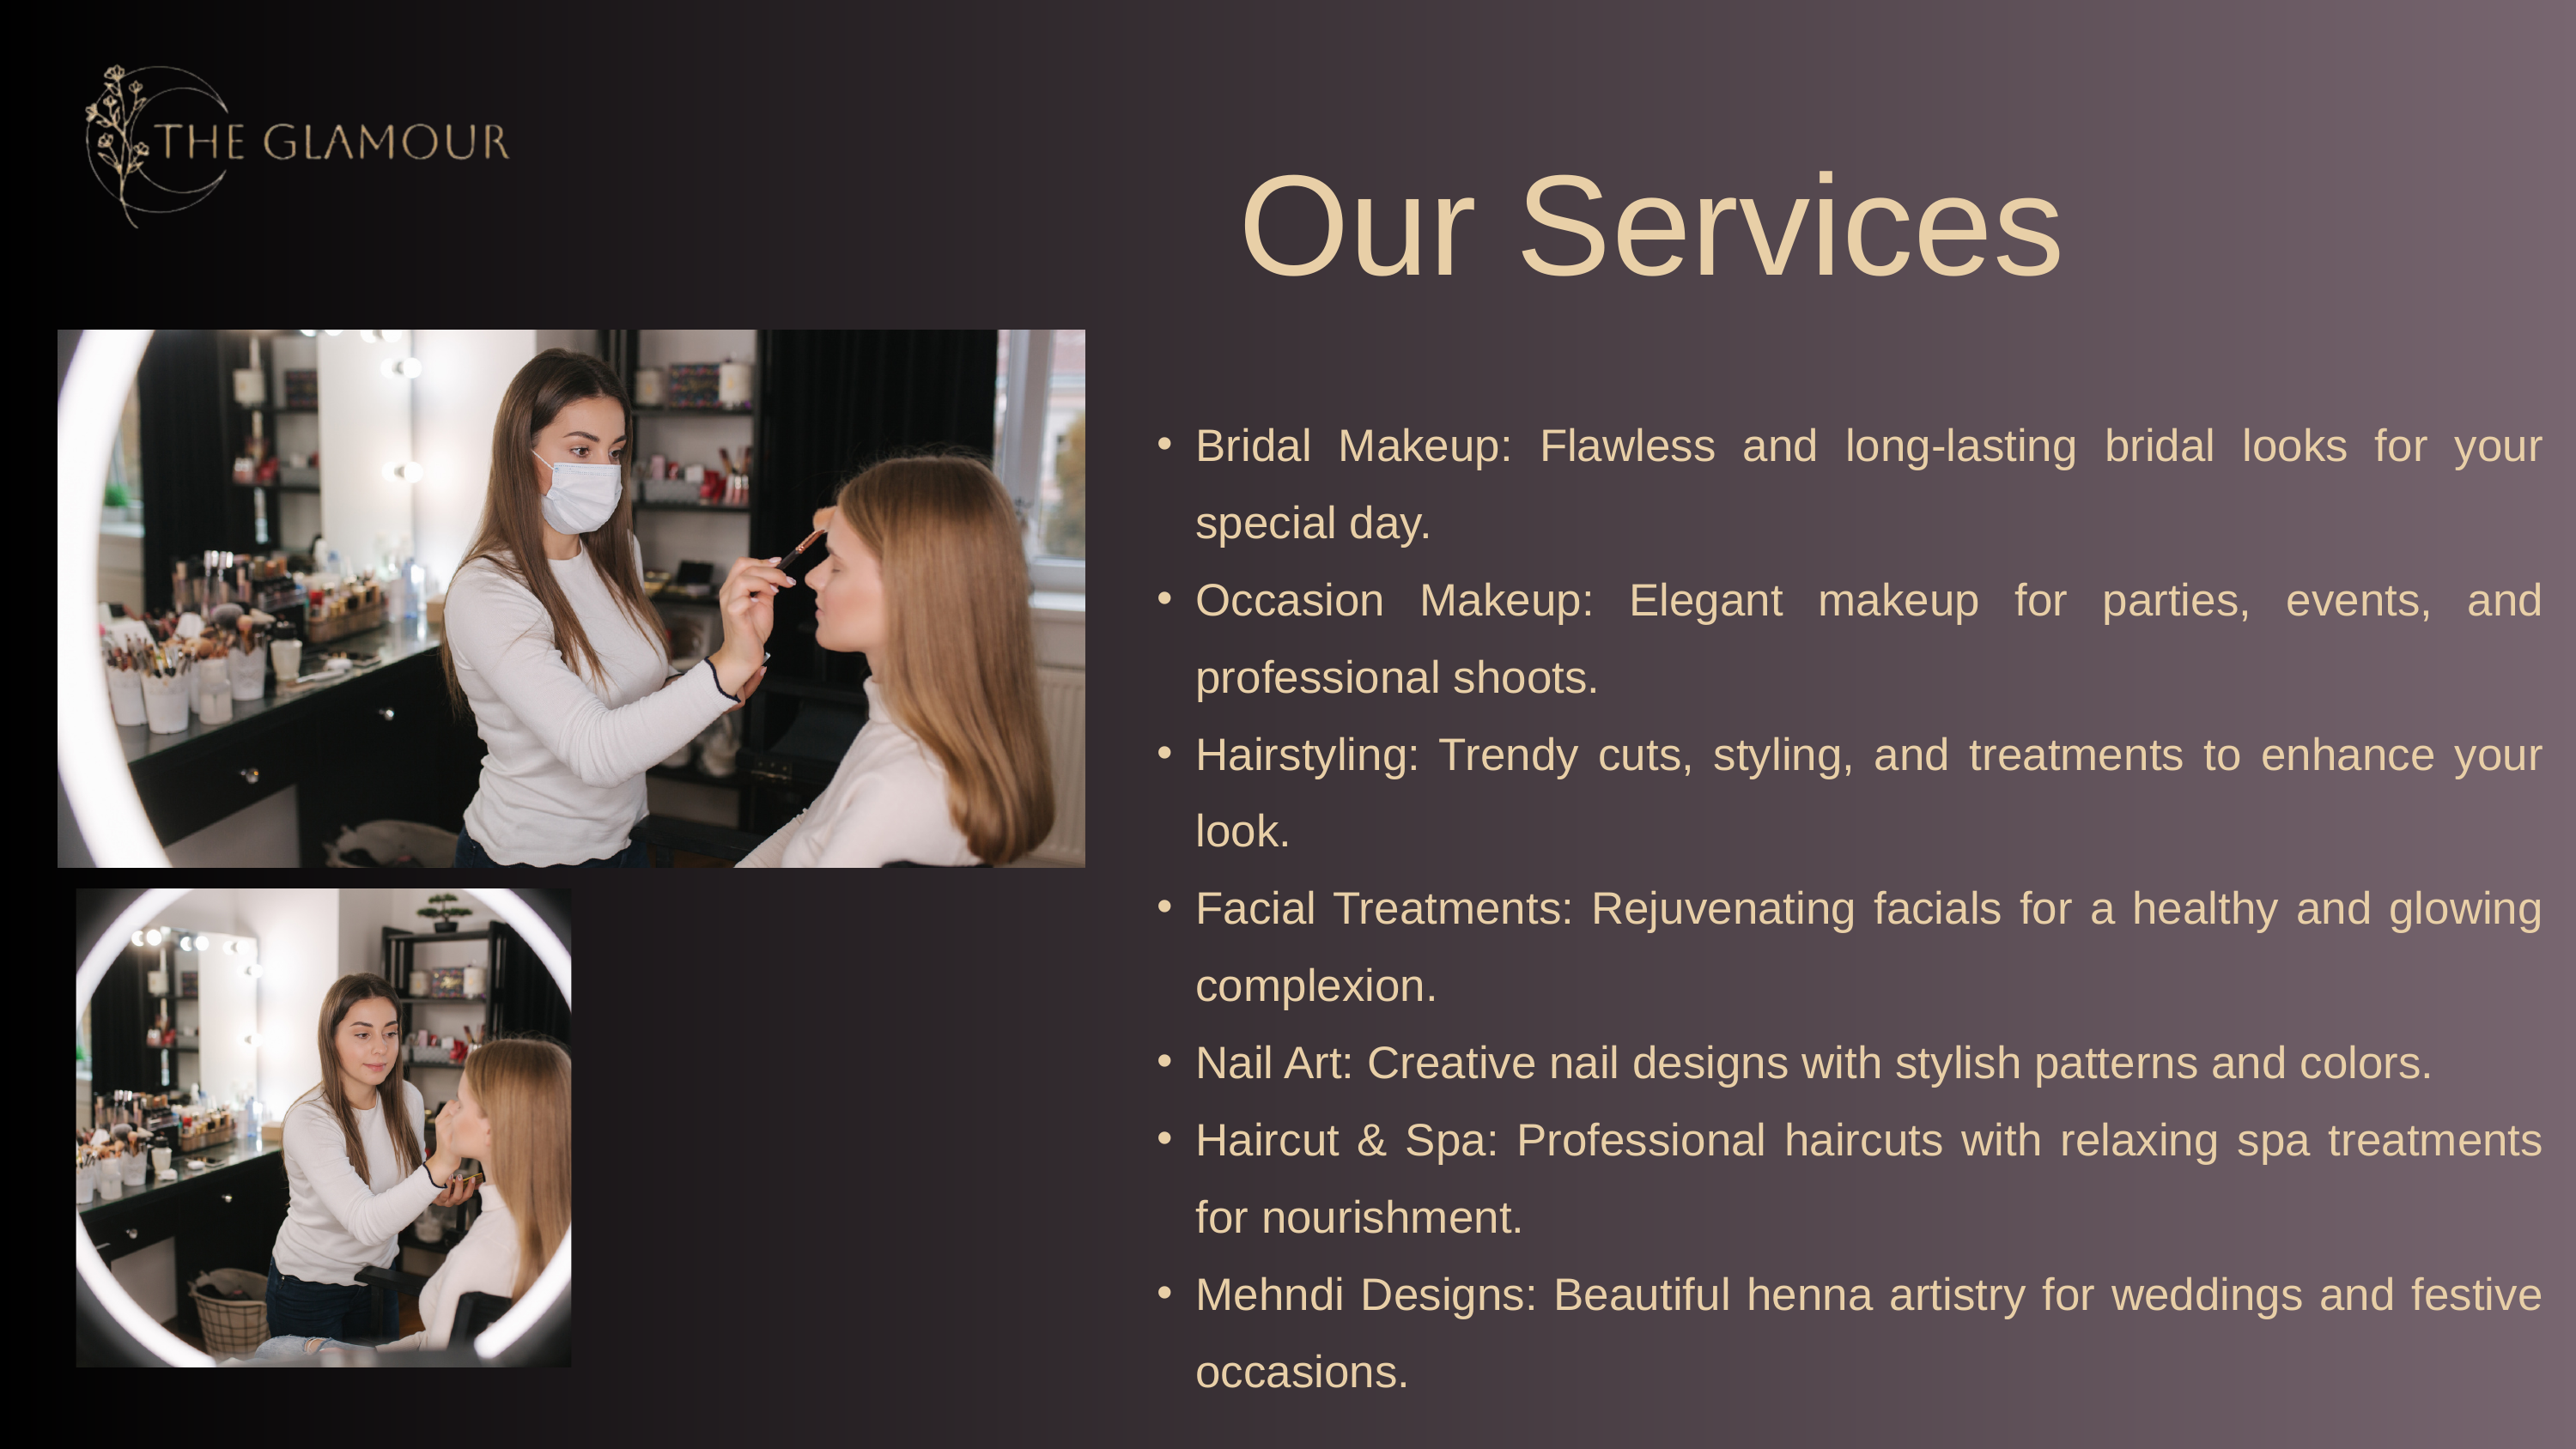

Our Services

Bridal Makeup: Flawless and long-lasting bridal looks for your special day.
Occasion Makeup: Elegant makeup for parties, events, and professional shoots.
Hairstyling: Trendy cuts, styling, and treatments to enhance your look.
Facial Treatments: Rejuvenating facials for a healthy and glowing complexion.
Nail Art: Creative nail designs with stylish patterns and colors.
Haircut & Spa: Professional haircuts with relaxing spa treatments for nourishment.
Mehndi Designs: Beautiful henna artistry for weddings and festive occasions.